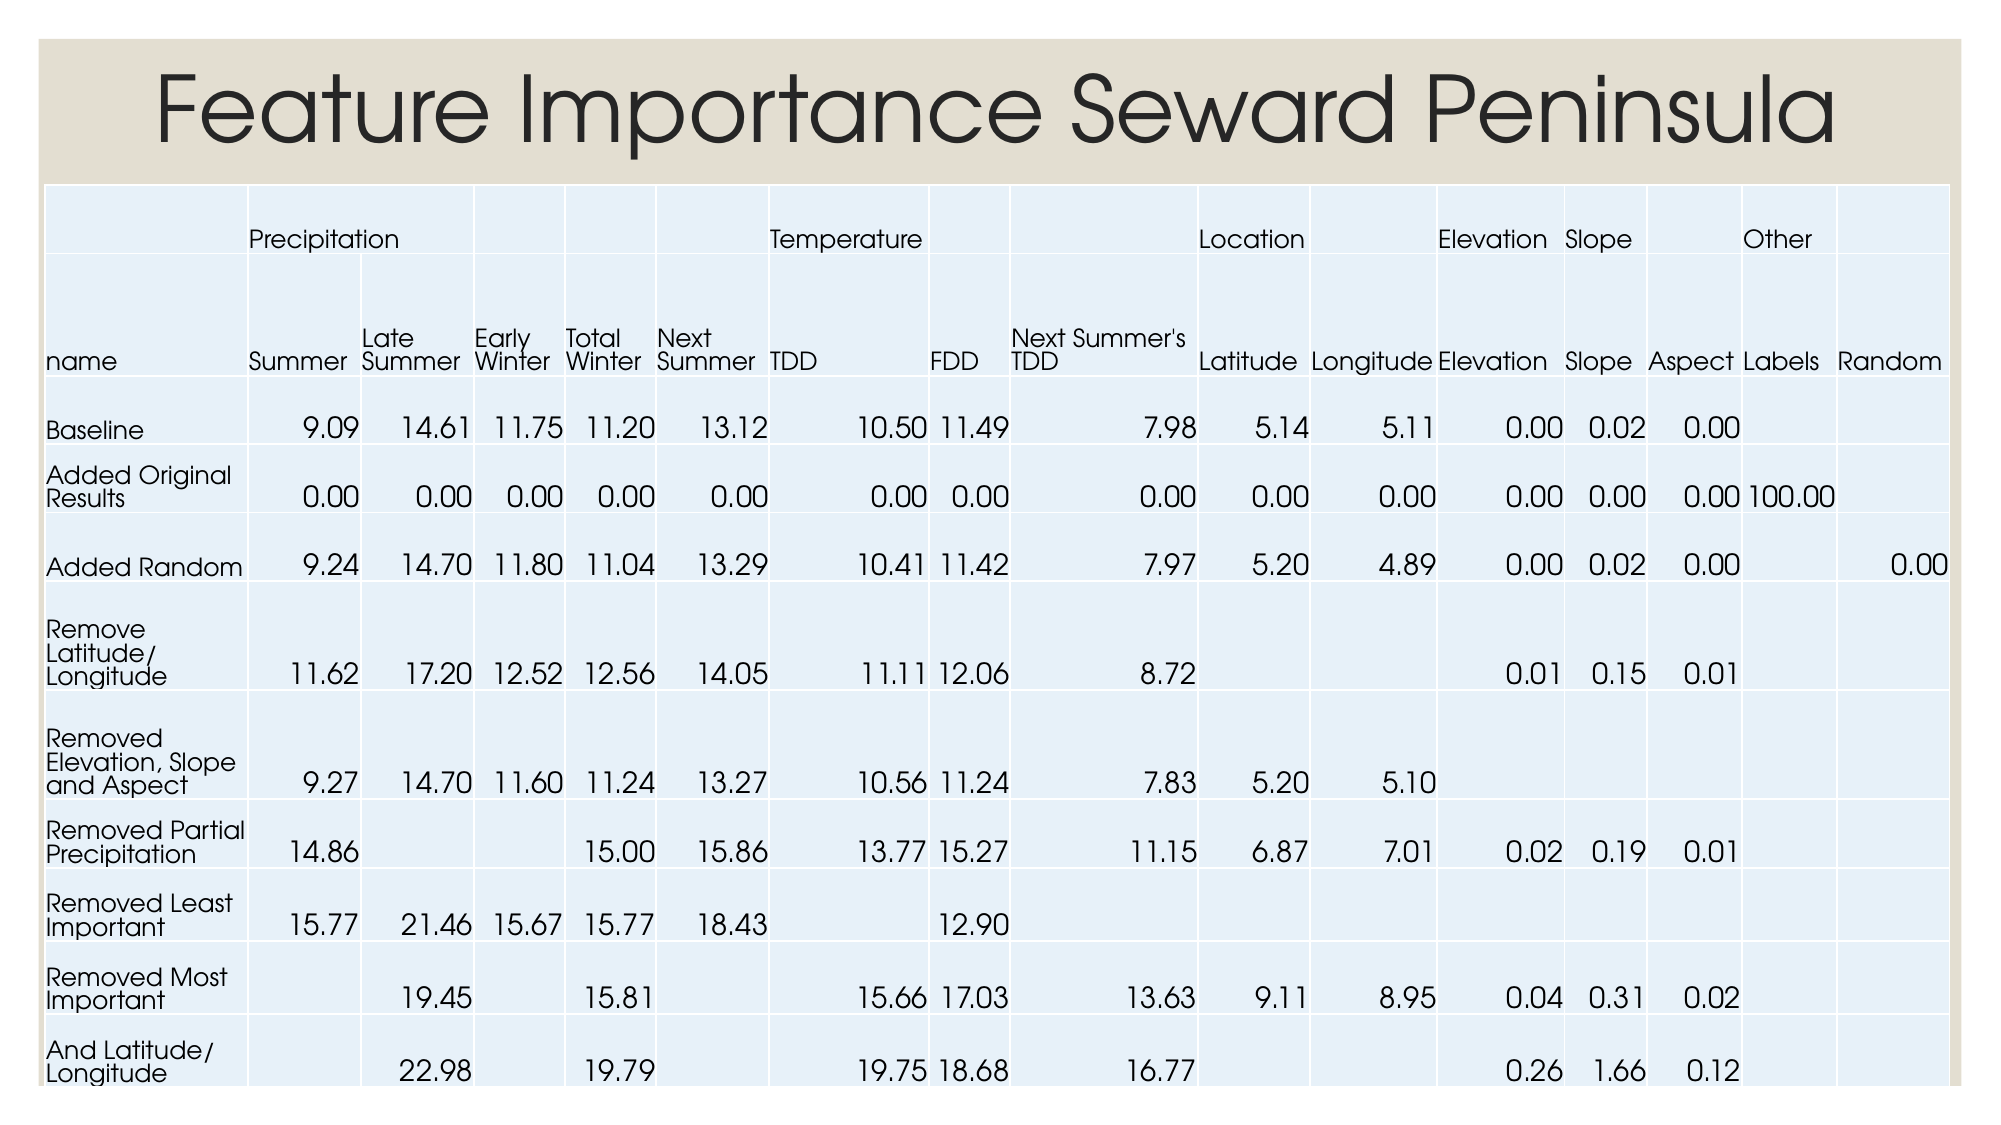

# Feature Importance Seward Peninsula
|  | Precipitation |  |  |  |  | Temperature |  |  | Location |  | Elevation | Slope |  | Other |  |
| --- | --- | --- | --- | --- | --- | --- | --- | --- | --- | --- | --- | --- | --- | --- | --- |
| name | Summer | Late Summer | Early Winter | Total Winter | Next Summer | TDD | FDD | Next Summer's TDD | Latitude | Longitude | Elevation | Slope | Aspect | Labels | Random |
| Baseline | 9.09 | 14.61 | 11.75 | 11.20 | 13.12 | 10.50 | 11.49 | 7.98 | 5.14 | 5.11 | 0.00 | 0.02 | 0.00 |  |  |
| Added Original Results | 0.00 | 0.00 | 0.00 | 0.00 | 0.00 | 0.00 | 0.00 | 0.00 | 0.00 | 0.00 | 0.00 | 0.00 | 0.00 | 100.00 |  |
| Added Random | 9.24 | 14.70 | 11.80 | 11.04 | 13.29 | 10.41 | 11.42 | 7.97 | 5.20 | 4.89 | 0.00 | 0.02 | 0.00 |  | 0.00 |
| Remove Latitude/ Longitude | 11.62 | 17.20 | 12.52 | 12.56 | 14.05 | 11.11 | 12.06 | 8.72 |  |  | 0.01 | 0.15 | 0.01 |  |  |
| Removed Elevation, Slope and Aspect | 9.27 | 14.70 | 11.60 | 11.24 | 13.27 | 10.56 | 11.24 | 7.83 | 5.20 | 5.10 |  |  |  |  |  |
| Removed Partial Precipitation | 14.86 |  |  | 15.00 | 15.86 | 13.77 | 15.27 | 11.15 | 6.87 | 7.01 | 0.02 | 0.19 | 0.01 |  |  |
| Removed Least Important | 15.77 | 21.46 | 15.67 | 15.77 | 18.43 |  | 12.90 |  |  |  |  |  |  |  |  |
| Removed Most Important |  | 19.45 |  | 15.81 |  | 15.66 | 17.03 | 13.63 | 9.11 | 8.95 | 0.04 | 0.31 | 0.02 |  |  |
| And Latitude/ Longitude |  | 22.98 |  | 19.79 |  | 19.75 | 18.68 | 16.77 |  |  | 0.26 | 1.66 | 0.12 |  |  |